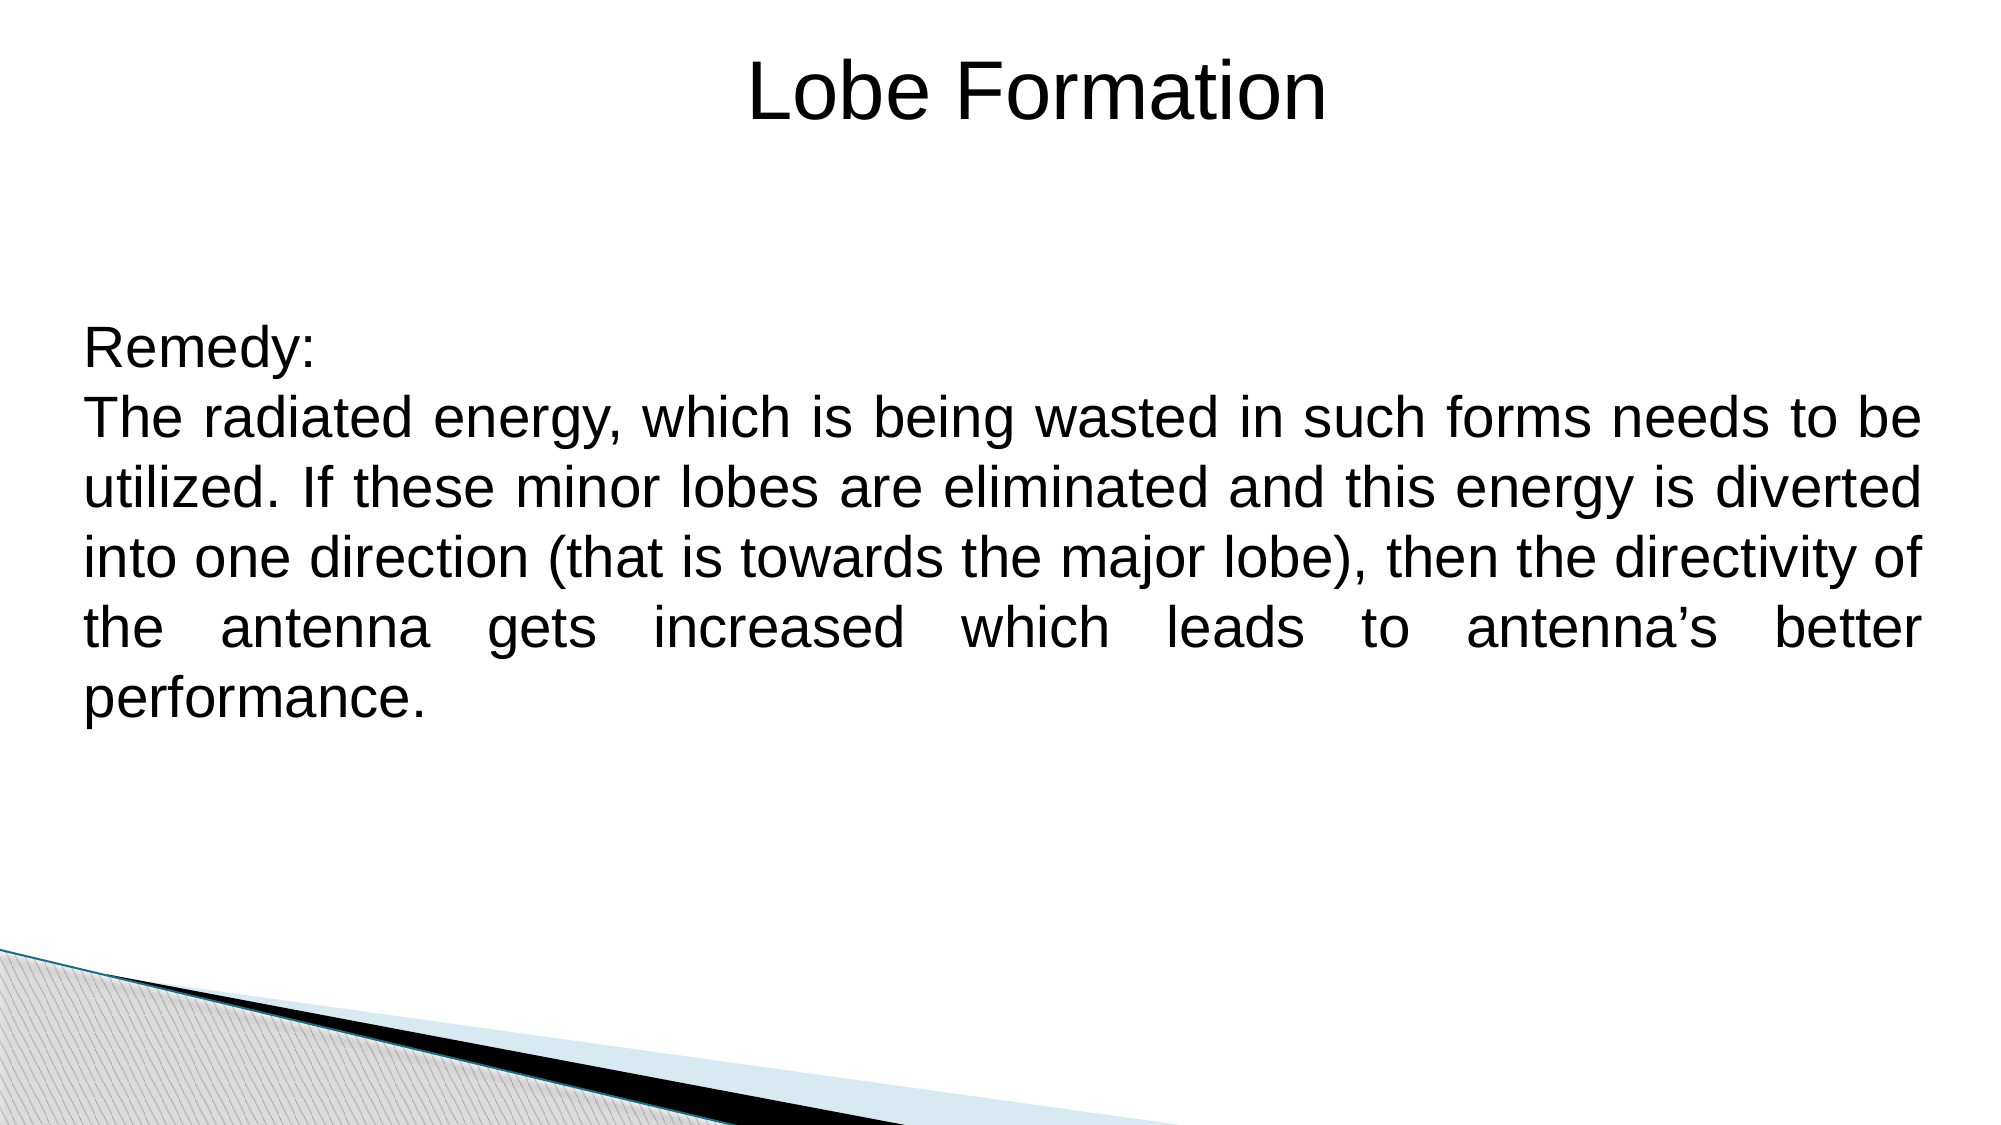

Lobe Formation

Remedy:
The radiated energy, which is being wasted in such forms needs to be utilized. If these minor lobes are eliminated and this energy is diverted into one direction (that is towards the major lobe), then the directivity of the antenna gets increased which leads to antenna’s better performance.